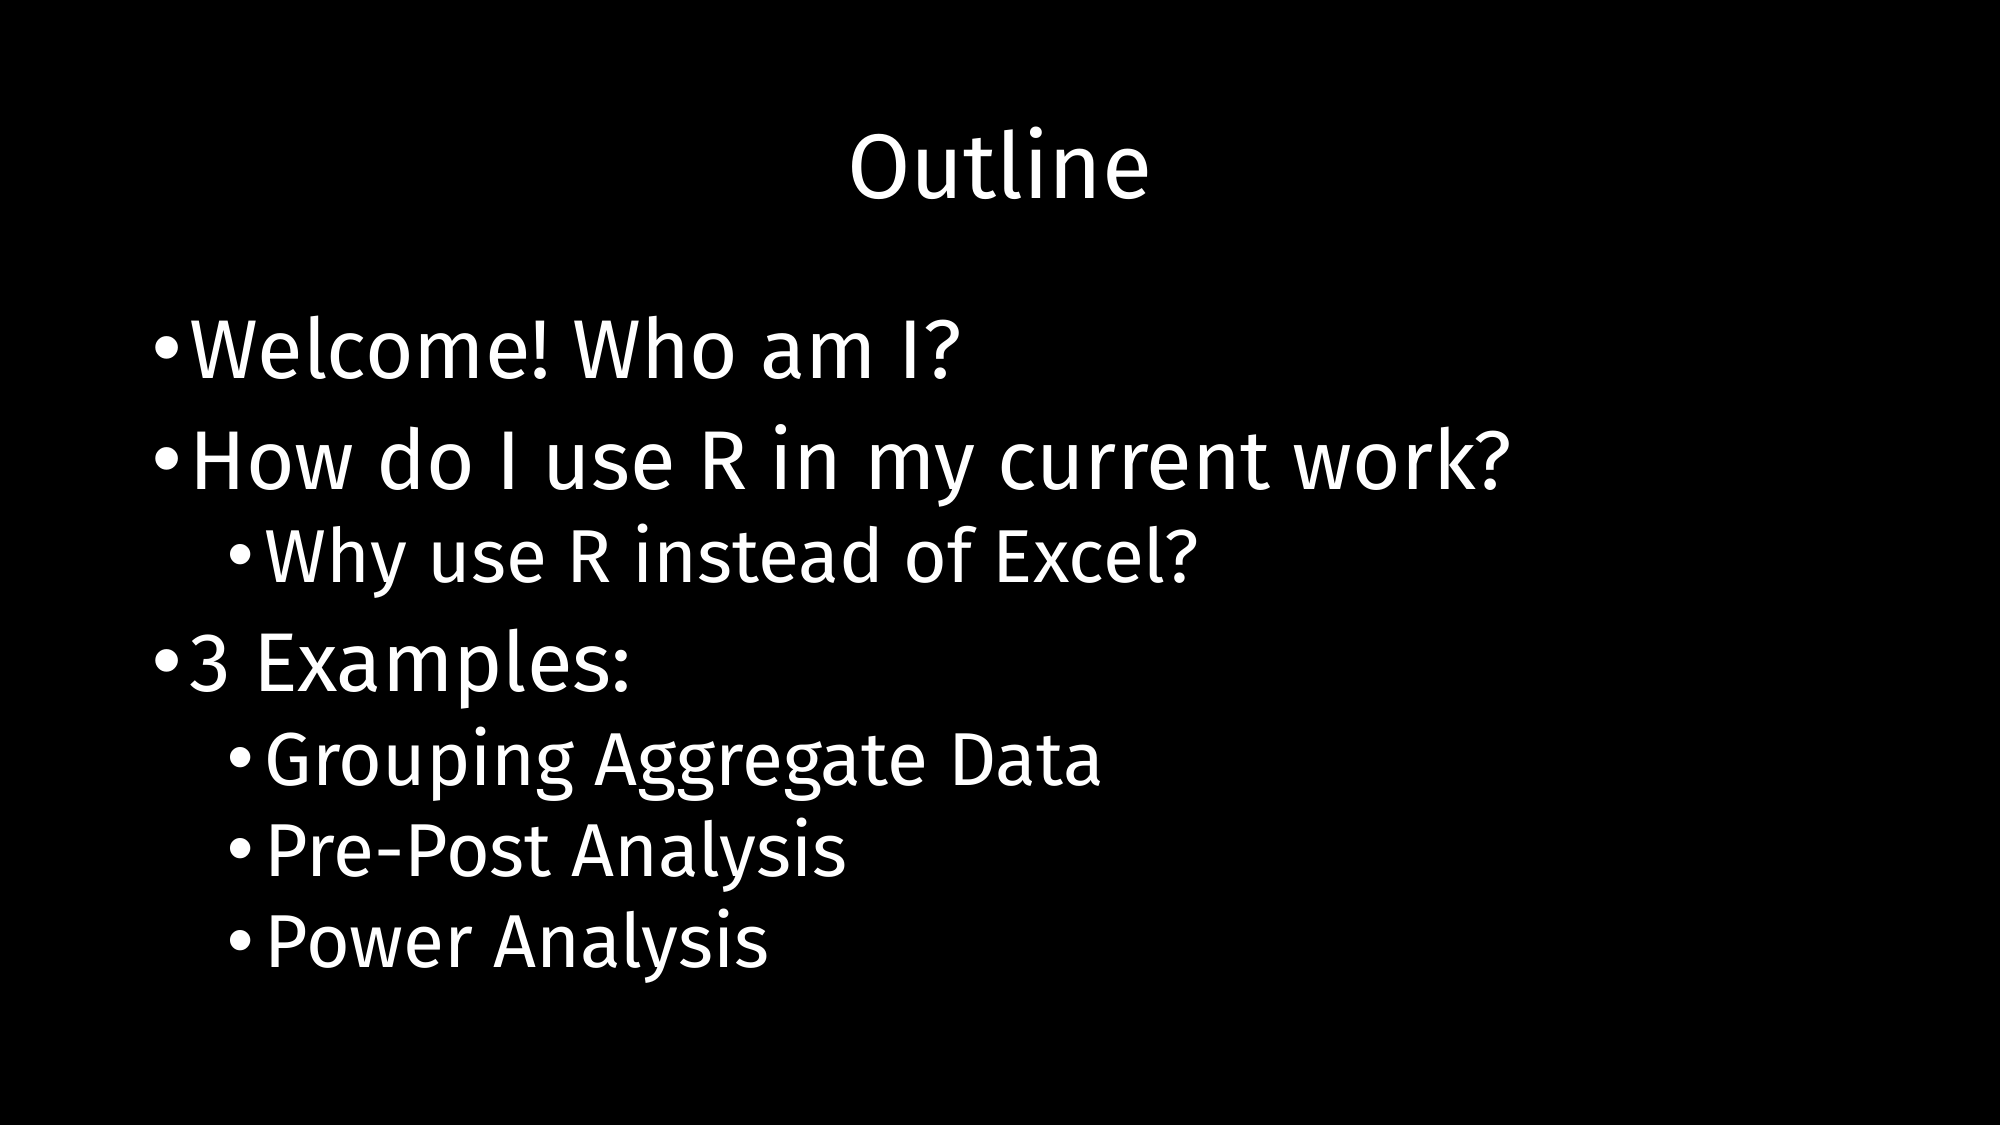

# Outline
Welcome! Who am I?
How do I use R in my current work?
Why use R instead of Excel?
3 Examples:
Grouping Aggregate Data
Pre-Post Analysis
Power Analysis